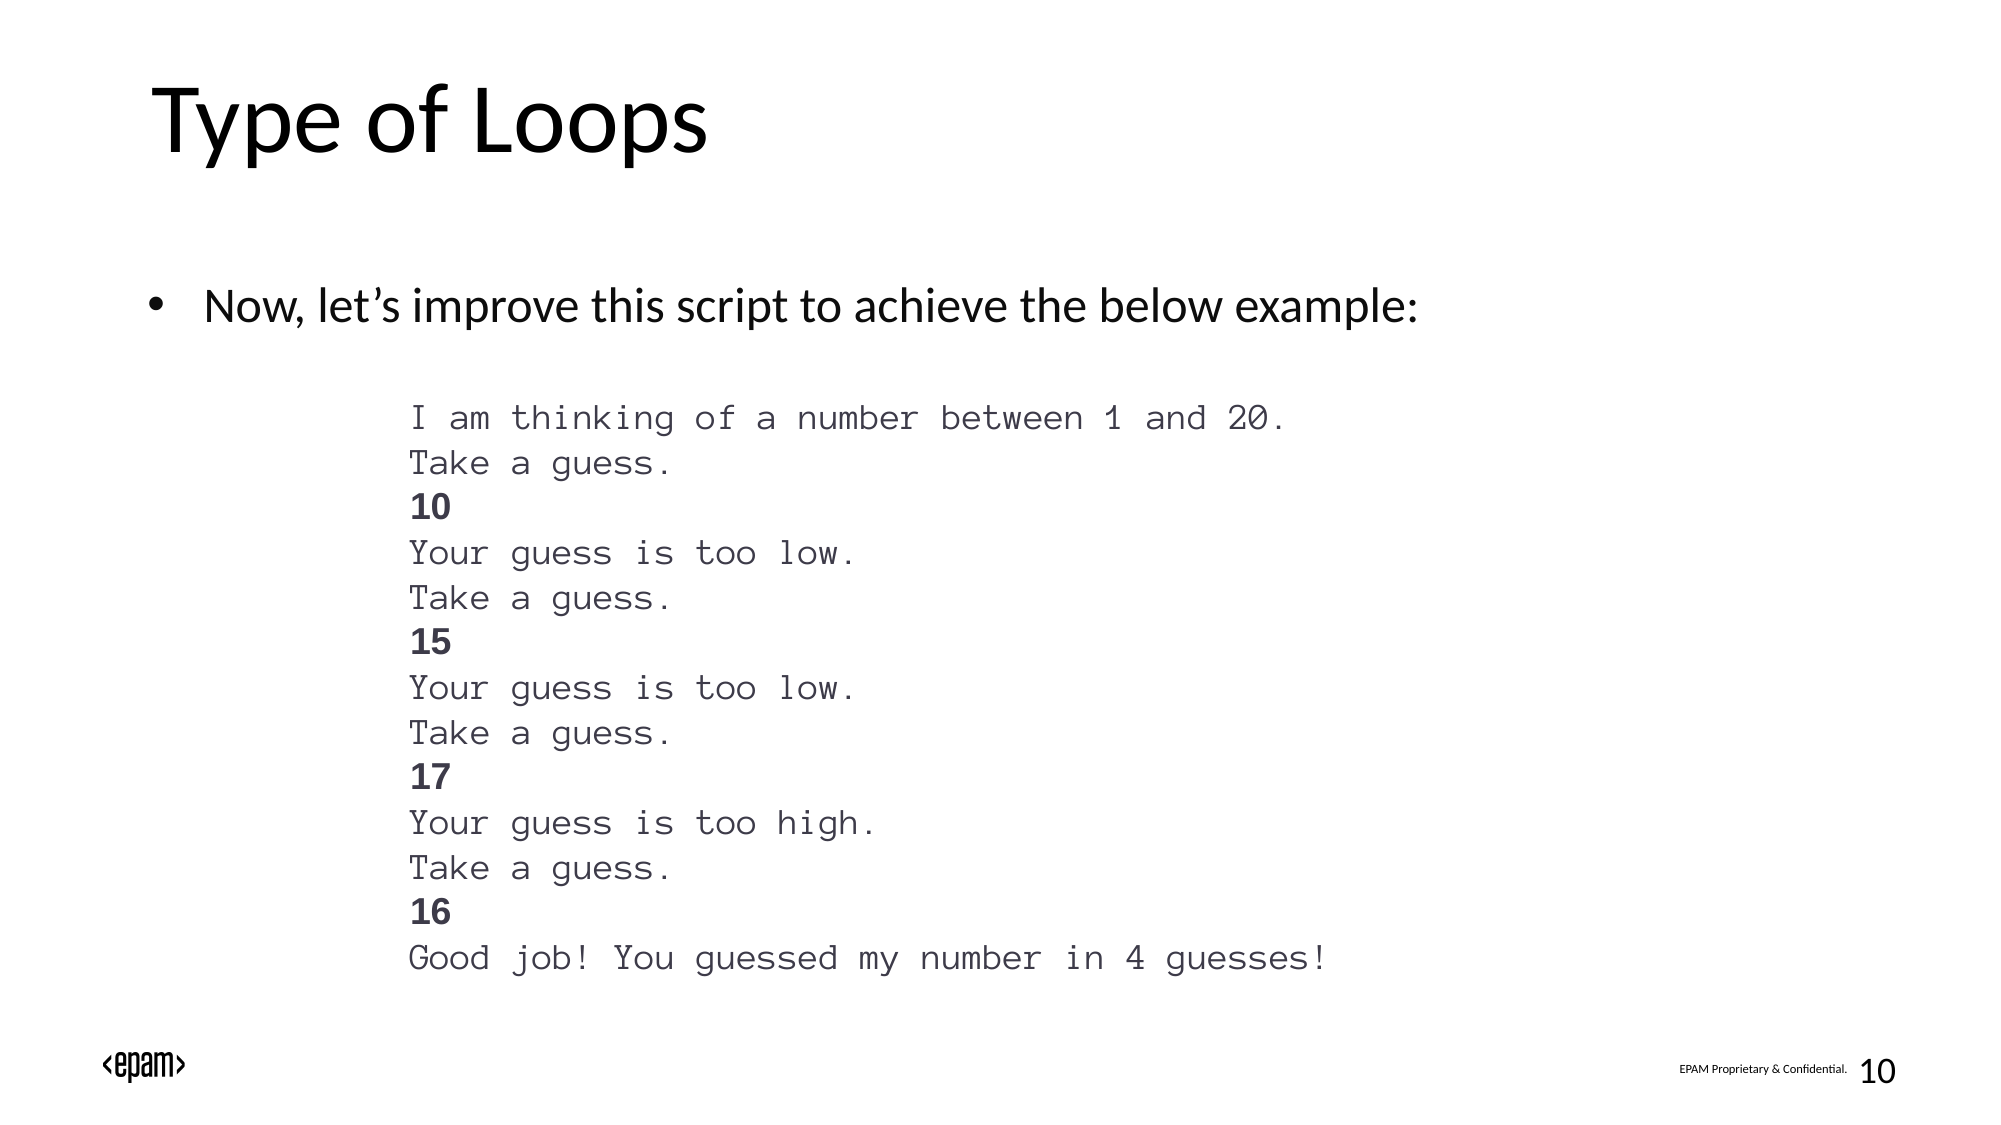

# Type of Loops
Now, let’s improve this script to achieve the below example:
I am thinking of a number between 1 and 20.
Take a guess.
10
Your guess is too low.
Take a guess.
15
Your guess is too low.
Take a guess.
17
Your guess is too high.
Take a guess.
16
Good job! You guessed my number in 4 guesses!